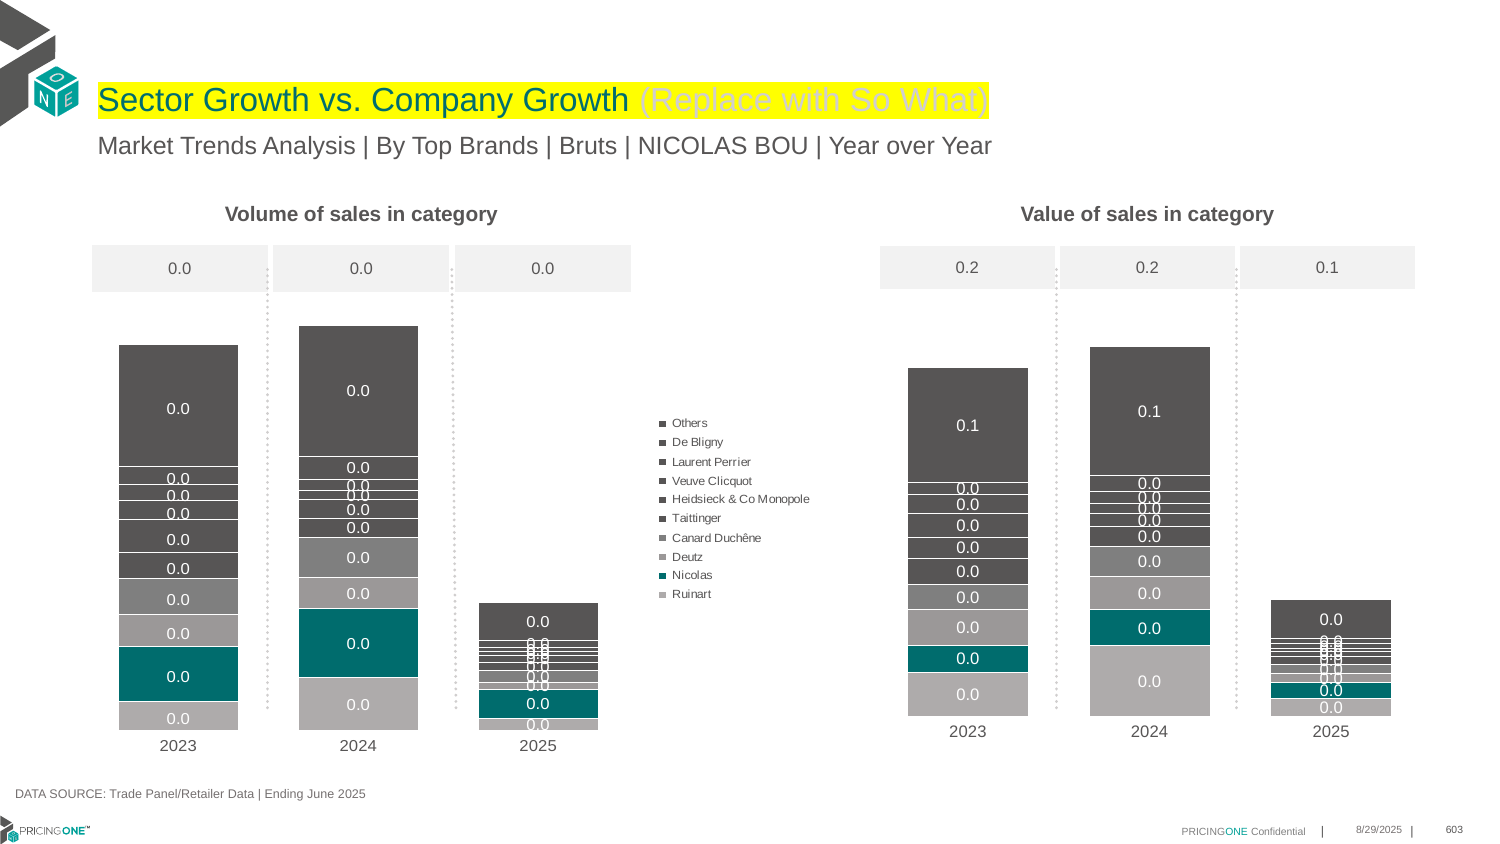

# Sector Growth vs. Company Growth (Replace with So What)
Market Trends Analysis | By Top Brands | Bruts | NICOLAS BOU | Year over Year
| Value of sales in category |  |  |
| --- | --- | --- |
| 0.2 | 0.2 | 0.1 |
| Volume of sales in category |  |  |
| --- | --- | --- |
| 0.0 | 0.0 | 0.0 |

### Chart

| Category | Ruinart | Nicolas | Deutz | Canard Duchêne | Taittinger | Heidsieck & Co Monopole | Veuve Clicquot | Laurent Perrier | De Bligny | Others |
|---|---|---|---|---|---|---|---|---|---|---|
| 2023 | 0.026268 | 0.016164 | 0.020972 | 0.01522 | 0.015747 | 0.012345 | 0.014317 | 0.011273 | 0.007028 | 0.068766 |
| 2024 | 0.041858 | 0.021755 | 0.019993 | 0.017766 | 0.011852 | 0.007814 | 0.00614 | 0.007061 | 0.009354 | 0.077204 |
| 2025 | 0.01027 | 0.009816 | 0.005183 | 0.005418 | 0.004879 | 0.002791 | 0.002272 | 0.002648 | 0.00288 | 0.023209 |

### Chart

| Category | Ruinart | Nicolas | Deutz | Canard Duchêne | Taittinger | Heidsieck & Co Monopole | Veuve Clicquot | Laurent Perrier | De Bligny | Others |
|---|---|---|---|---|---|---|---|---|---|---|
| 2023 | 0.000308 | 0.000563 | 0.000339 | 0.000371 | 0.000267 | 0.000339 | 0.000198 | 0.000171 | 0.000189 | 0.001265 |
| 2024 | 0.000554 | 0.000711 | 0.000324 | 0.000415 | 0.000198 | 0.000195 | 9.1e-05 | 0.000121 | 0.000237 | 0.001359 |
| 2025 | 0.000132 | 0.000297 | 7.6e-05 | 0.000122 | 8.2e-05 | 7.4e-05 | 3.5e-05 | 4.9e-05 | 6.9e-05 | 0.000398 |
DATA SOURCE: Trade Panel/Retailer Data | Ending June 2025

8/29/2025
603